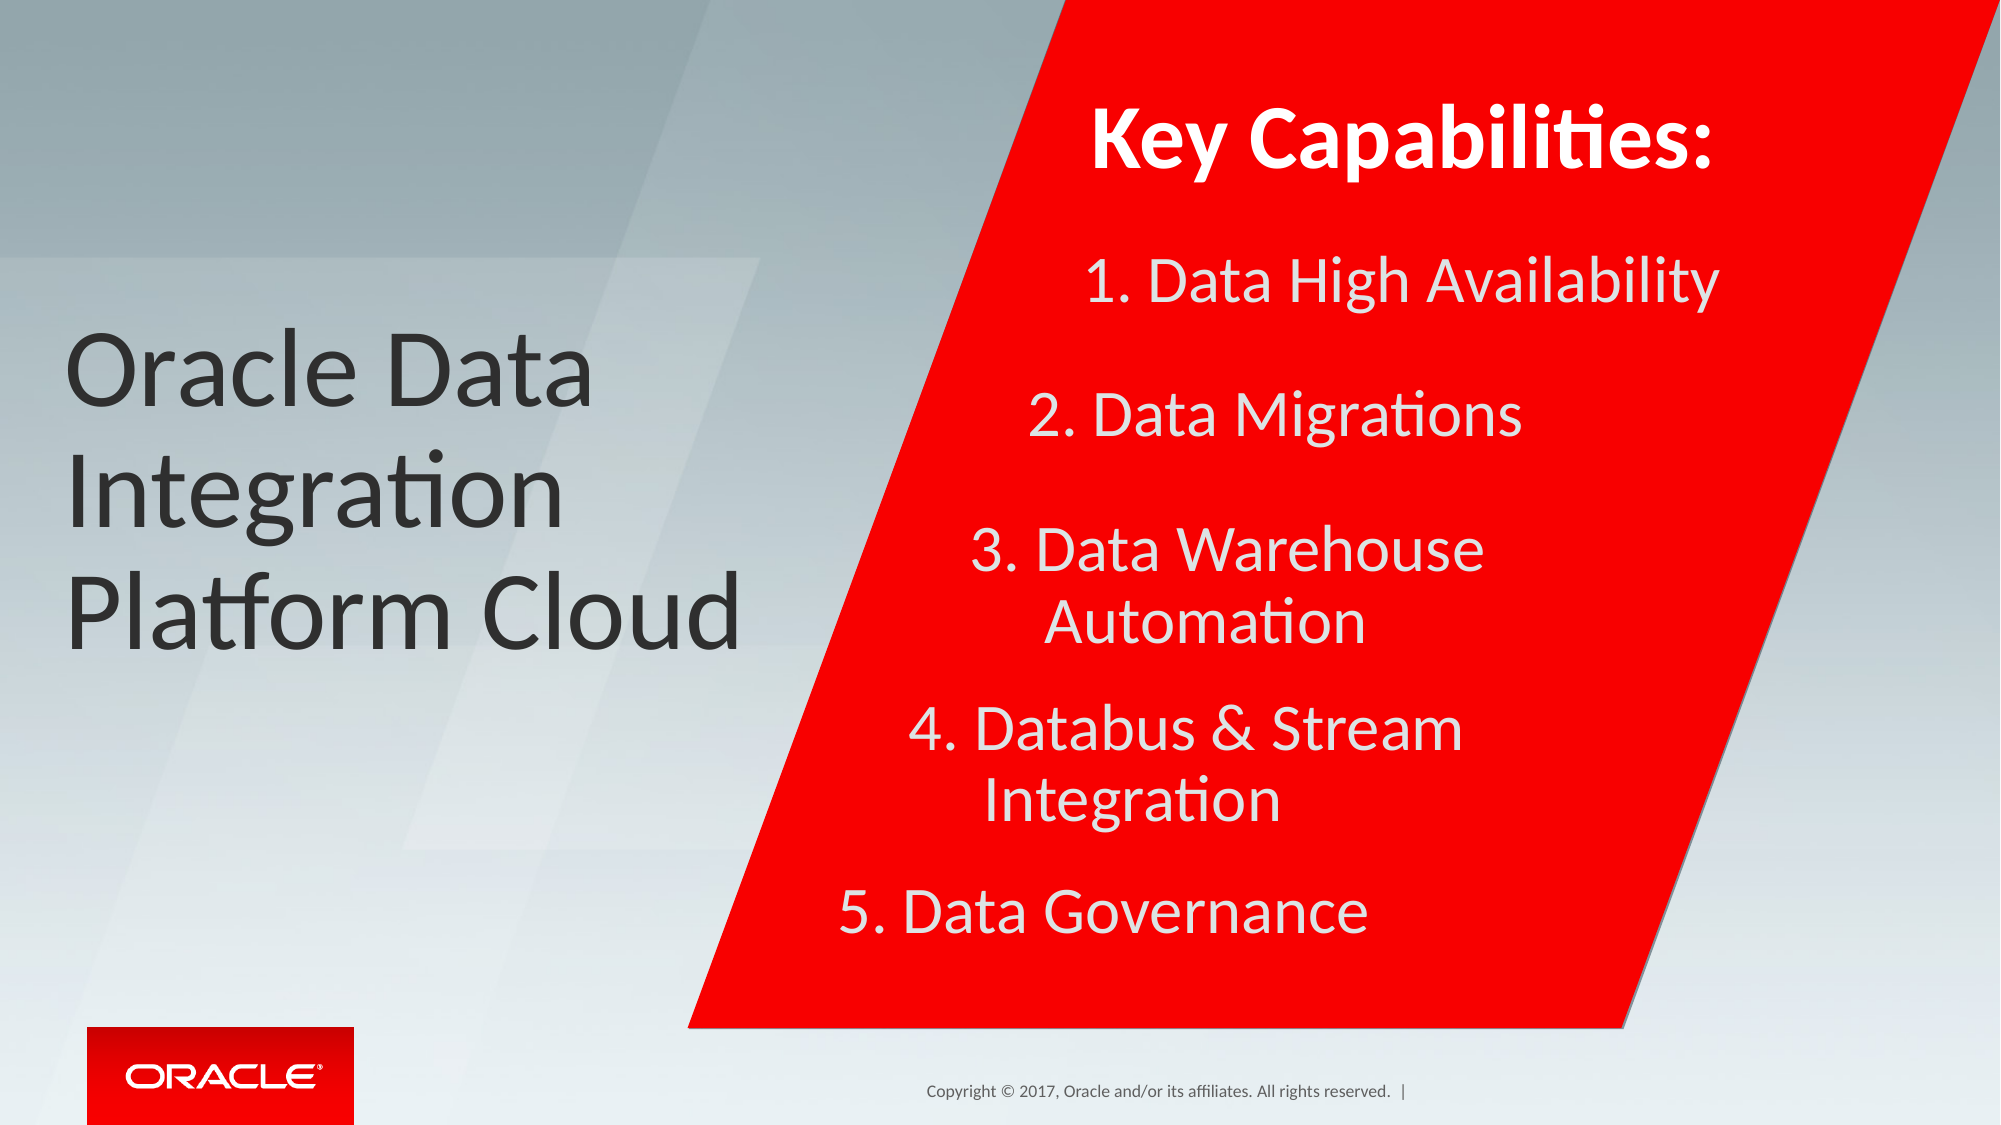

Key Capabilities:
1. Data High Availability
Oracle Data Integration
Platform Cloud
2. Data Migrations
3. Data Warehouse
     Automation
4. Databus & Stream
     Integration
5. Data Governance